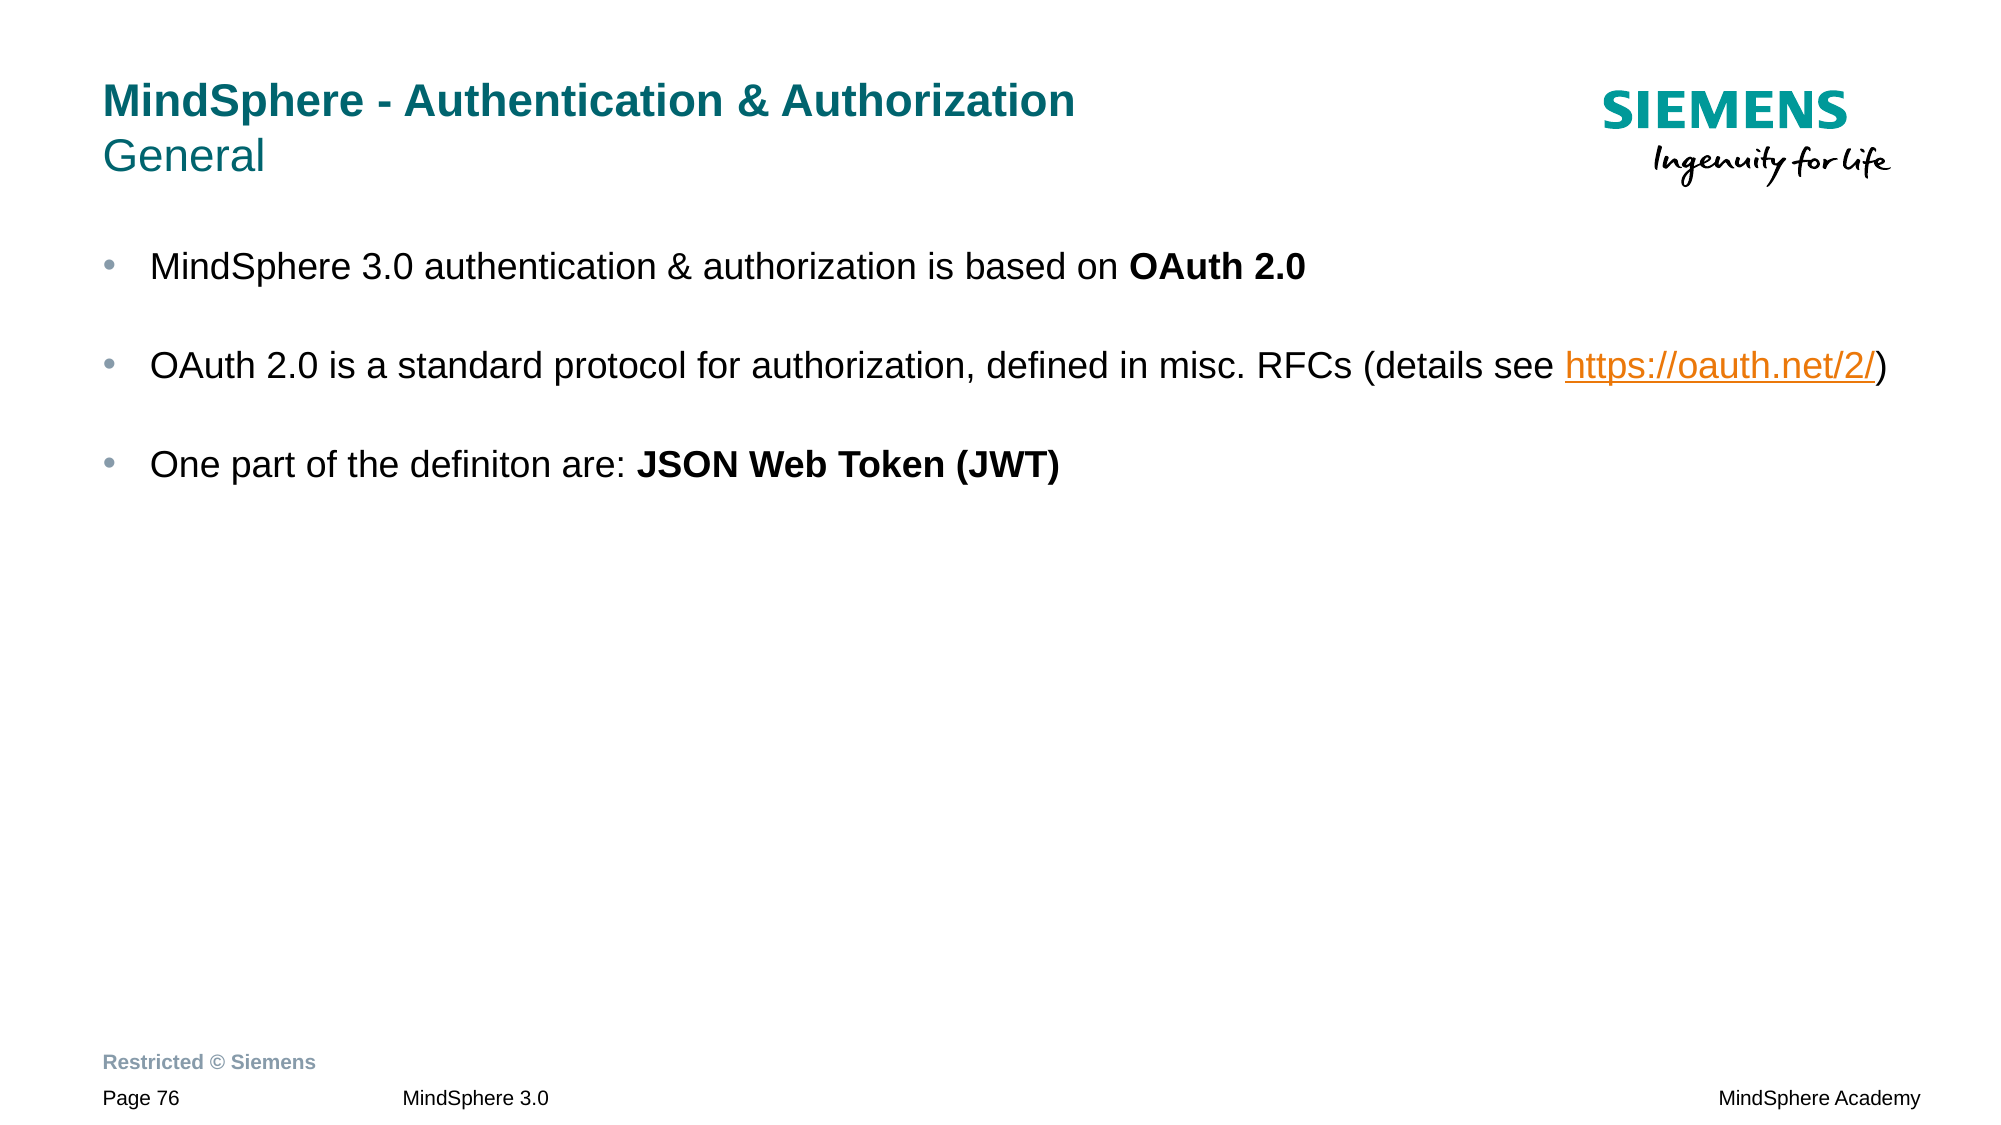

# MindSphere - Authentication & Authorization General
MindSphere 3.0 authentication & authorization is based on OAuth 2.0

OAuth 2.0 is a standard protocol for authorization, defined in misc. RFCs (details see https://oauth.net/2/)

One part of the definiton are: JSON Web Token (JWT)